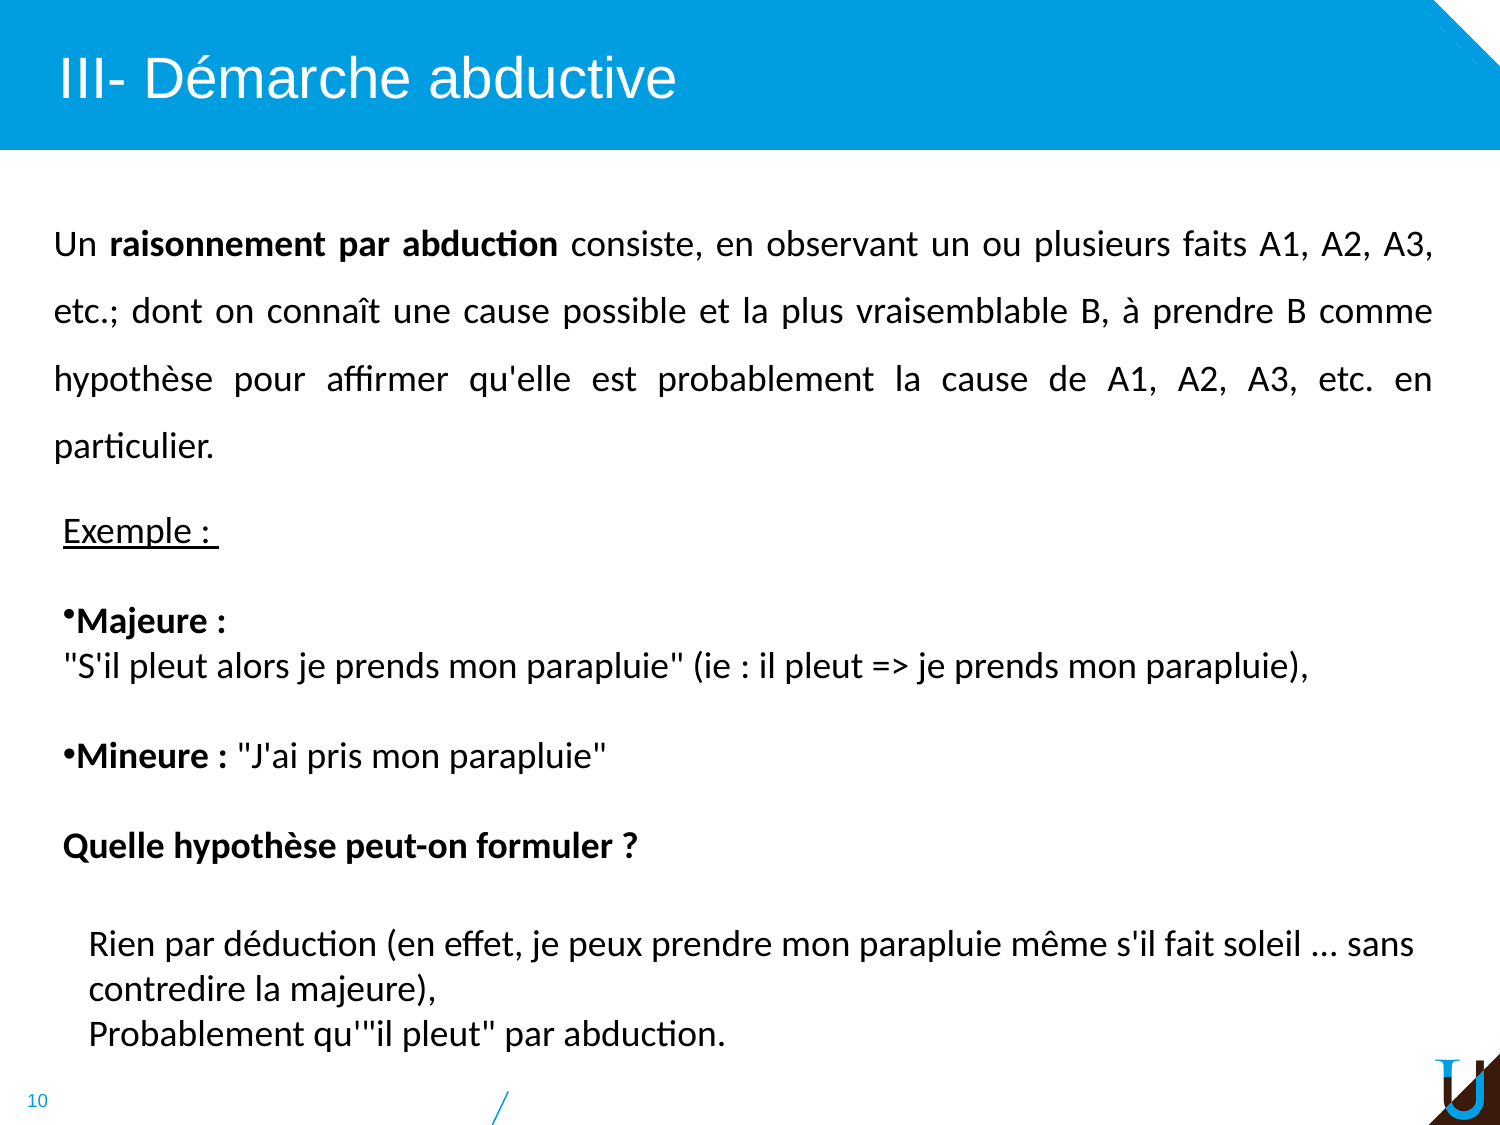

# III- Démarche abductive

Un raisonnement par abduction consiste, en observant un ou plusieurs faits A1, A2, A3, etc.; dont on connaît une cause possible et la plus vraisemblable B, à prendre B comme hypothèse pour affirmer qu'elle est probablement la cause de A1, A2, A3, etc. en particulier.
Exemple :

Majeure :
"S'il pleut alors je prends mon parapluie" (ie : il pleut => je prends mon parapluie),

Mineure : "J'ai pris mon parapluie"

Quelle hypothèse peut-on formuler ?

Rien par déduction (en effet, je peux prendre mon parapluie même s'il fait soleil ... sans contredire la majeure),
Probablement qu'"il pleut" par abduction.

10